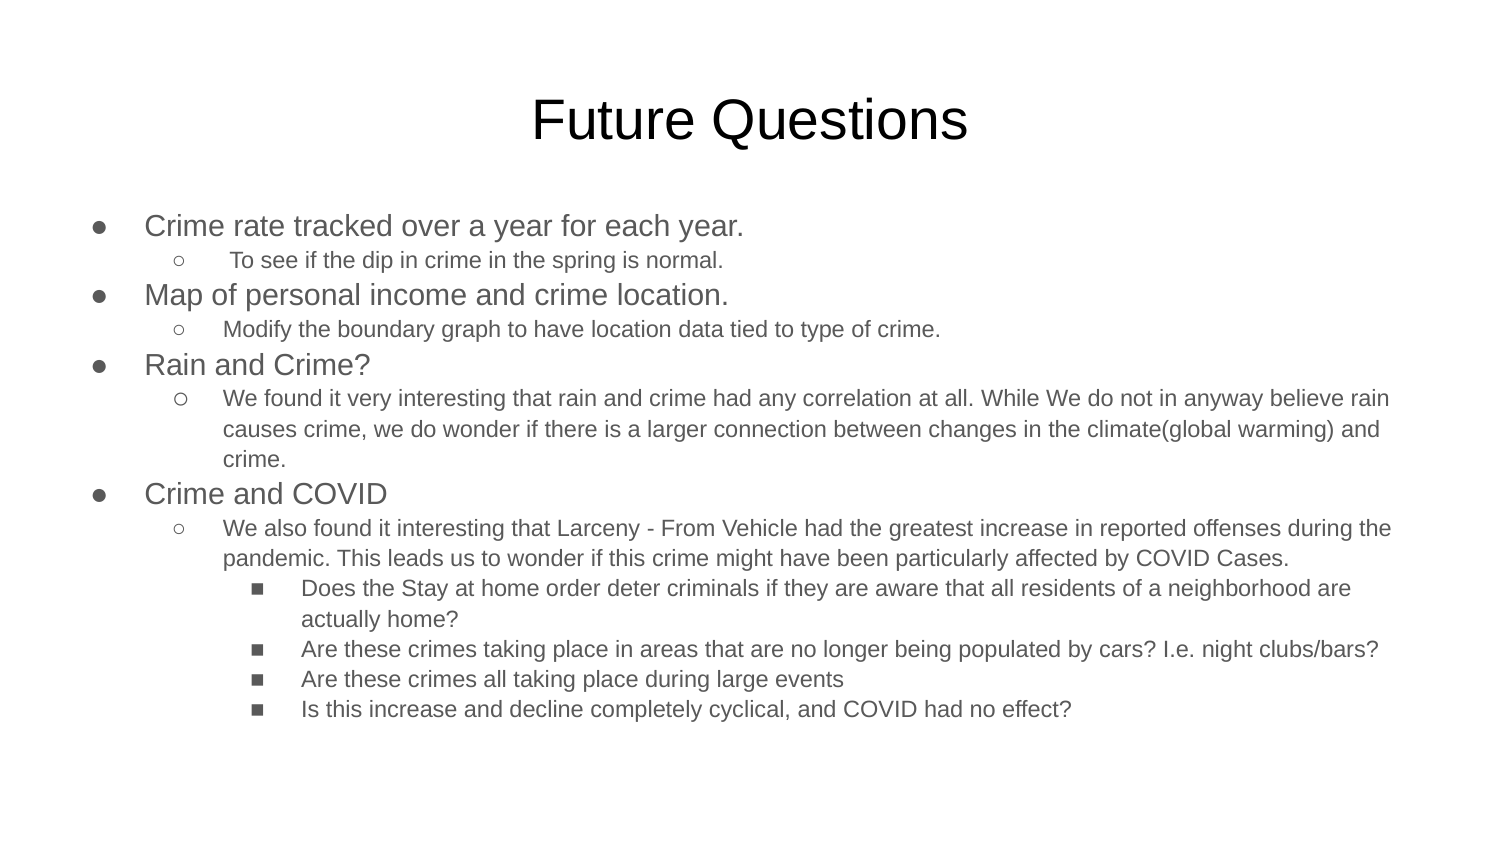

# Future Questions
Crime rate tracked over a year for each year.
 To see if the dip in crime in the spring is normal.
Map of personal income and crime location.
Modify the boundary graph to have location data tied to type of crime.
Rain and Crime?
We found it very interesting that rain and crime had any correlation at all. While We do not in anyway believe rain causes crime, we do wonder if there is a larger connection between changes in the climate(global warming) and crime.
Crime and COVID
We also found it interesting that Larceny - From Vehicle had the greatest increase in reported offenses during the pandemic. This leads us to wonder if this crime might have been particularly affected by COVID Cases.
Does the Stay at home order deter criminals if they are aware that all residents of a neighborhood are actually home?
Are these crimes taking place in areas that are no longer being populated by cars? I.e. night clubs/bars?
Are these crimes all taking place during large events
Is this increase and decline completely cyclical, and COVID had no effect?